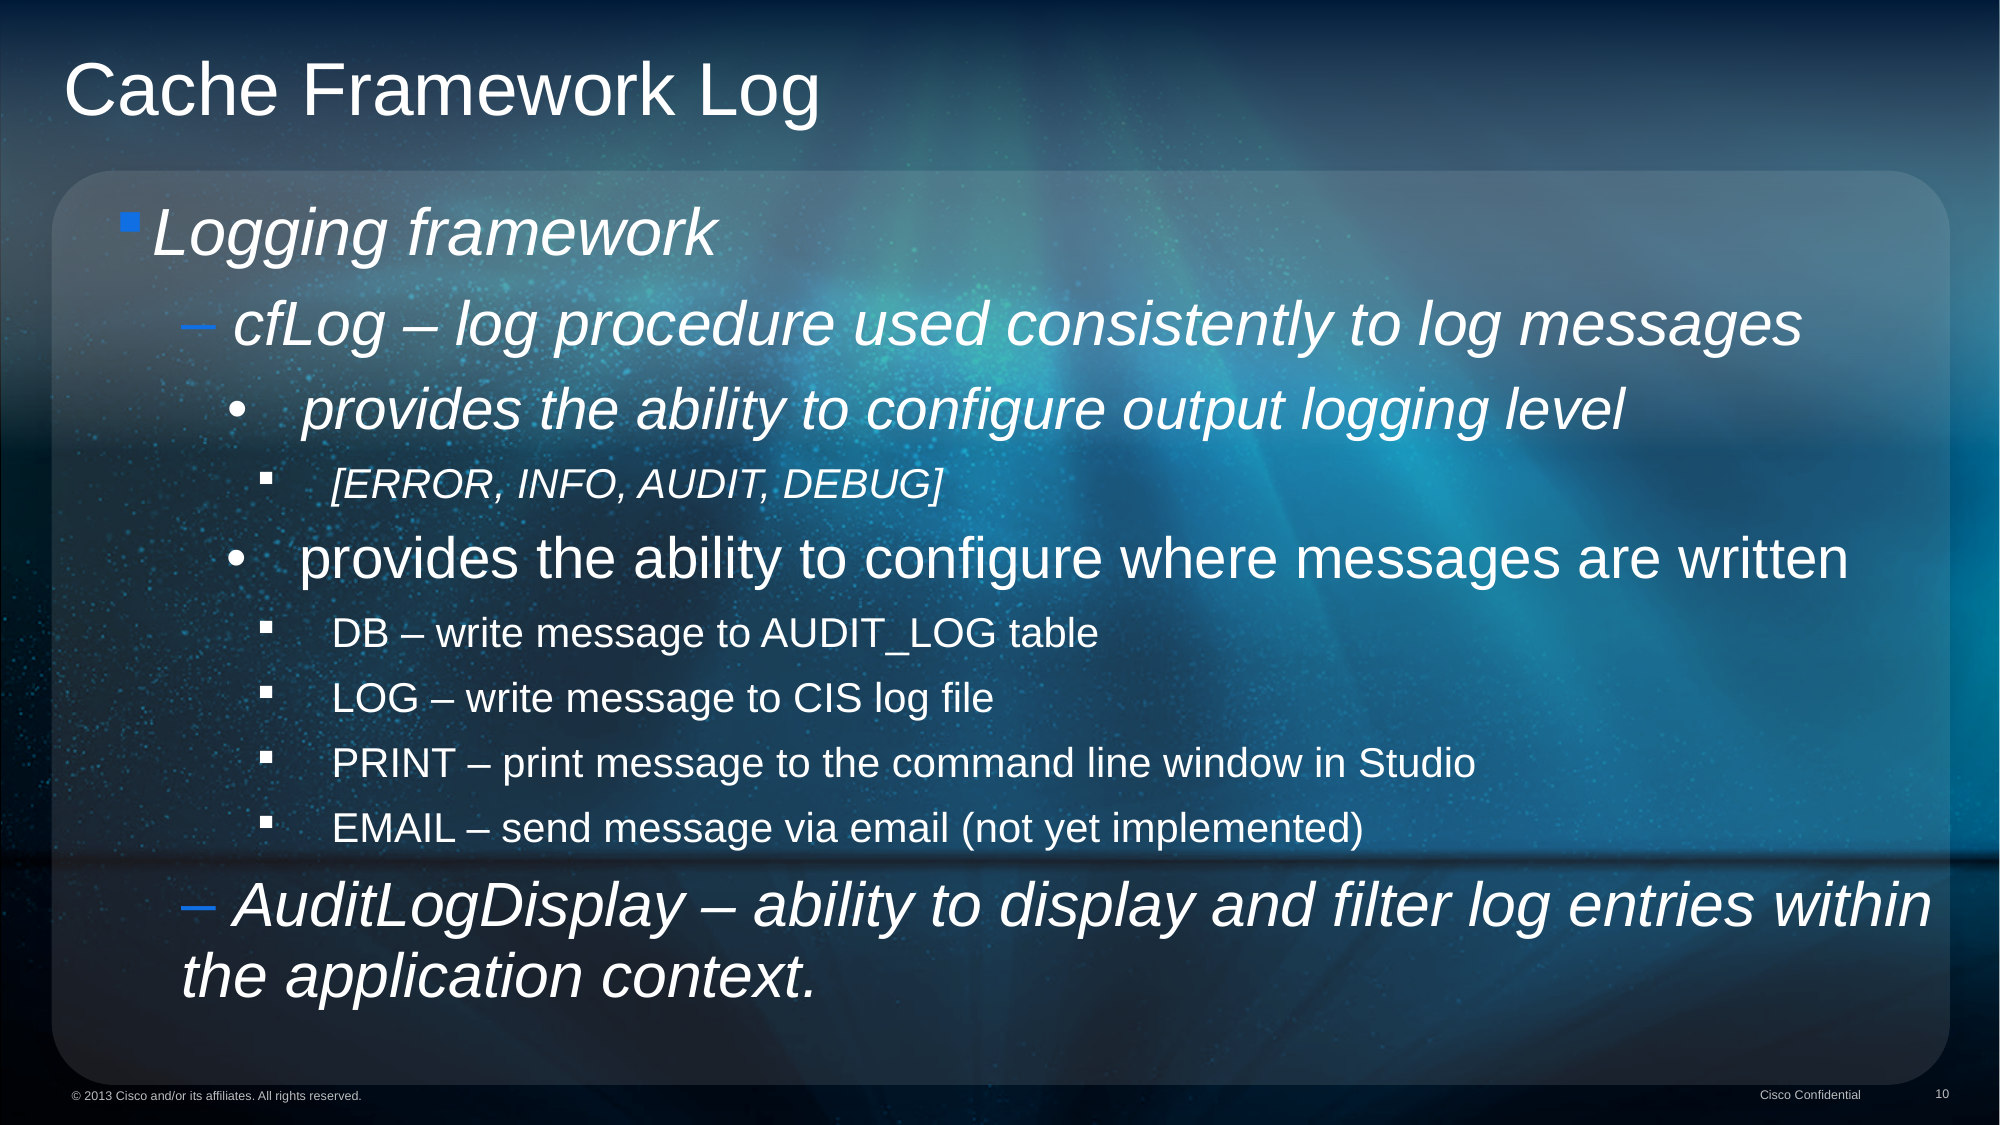

Cache Framework Log

Logging framework
 cfLog – log procedure used consistently to log messages
provides the ability to configure output logging level
[ERROR, INFO, AUDIT, DEBUG]
 provides the ability to configure where messages are written
DB – write message to AUDIT_LOG table
LOG – write message to CIS log file
PRINT – print message to the command line window in Studio
EMAIL – send message via email (not yet implemented)
 AuditLogDisplay – ability to display and filter log entries within the application context.